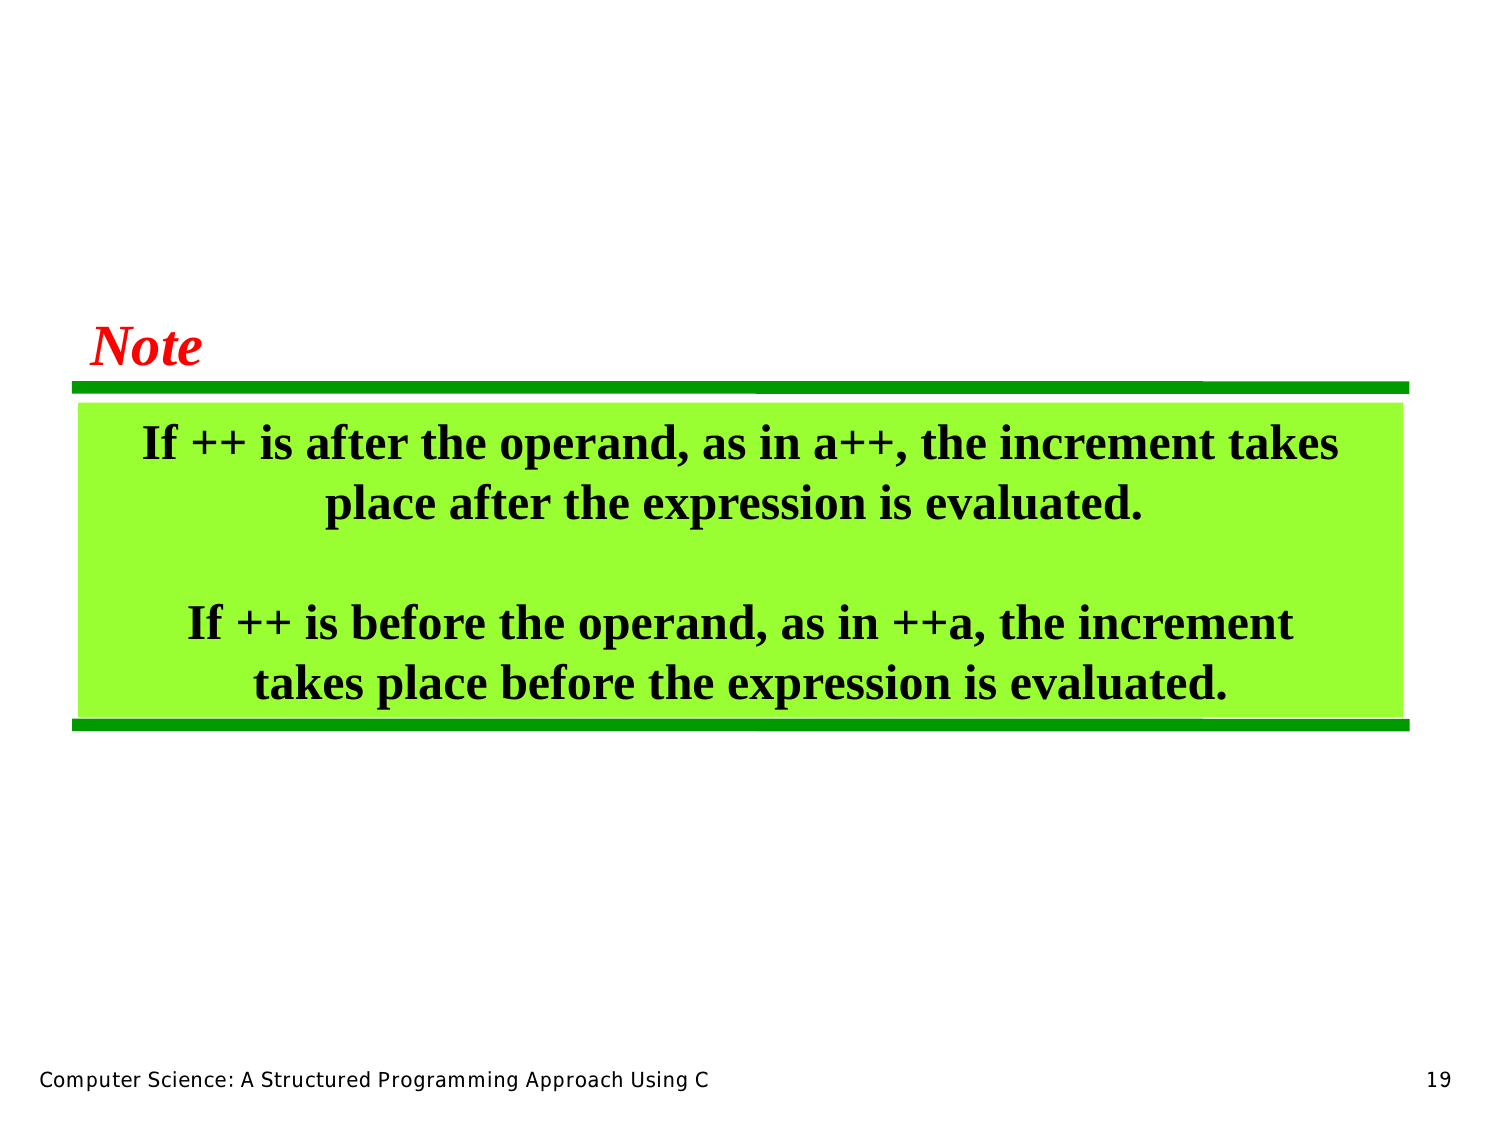

Note

If ++ is after the operand, as in a++, the increment takes place after the expression is evaluated.

If ++ is before the operand, as in ++a, the increment
takes place before the expression is evaluated.

Computer Science: A Structured Programming Approach Using C
19